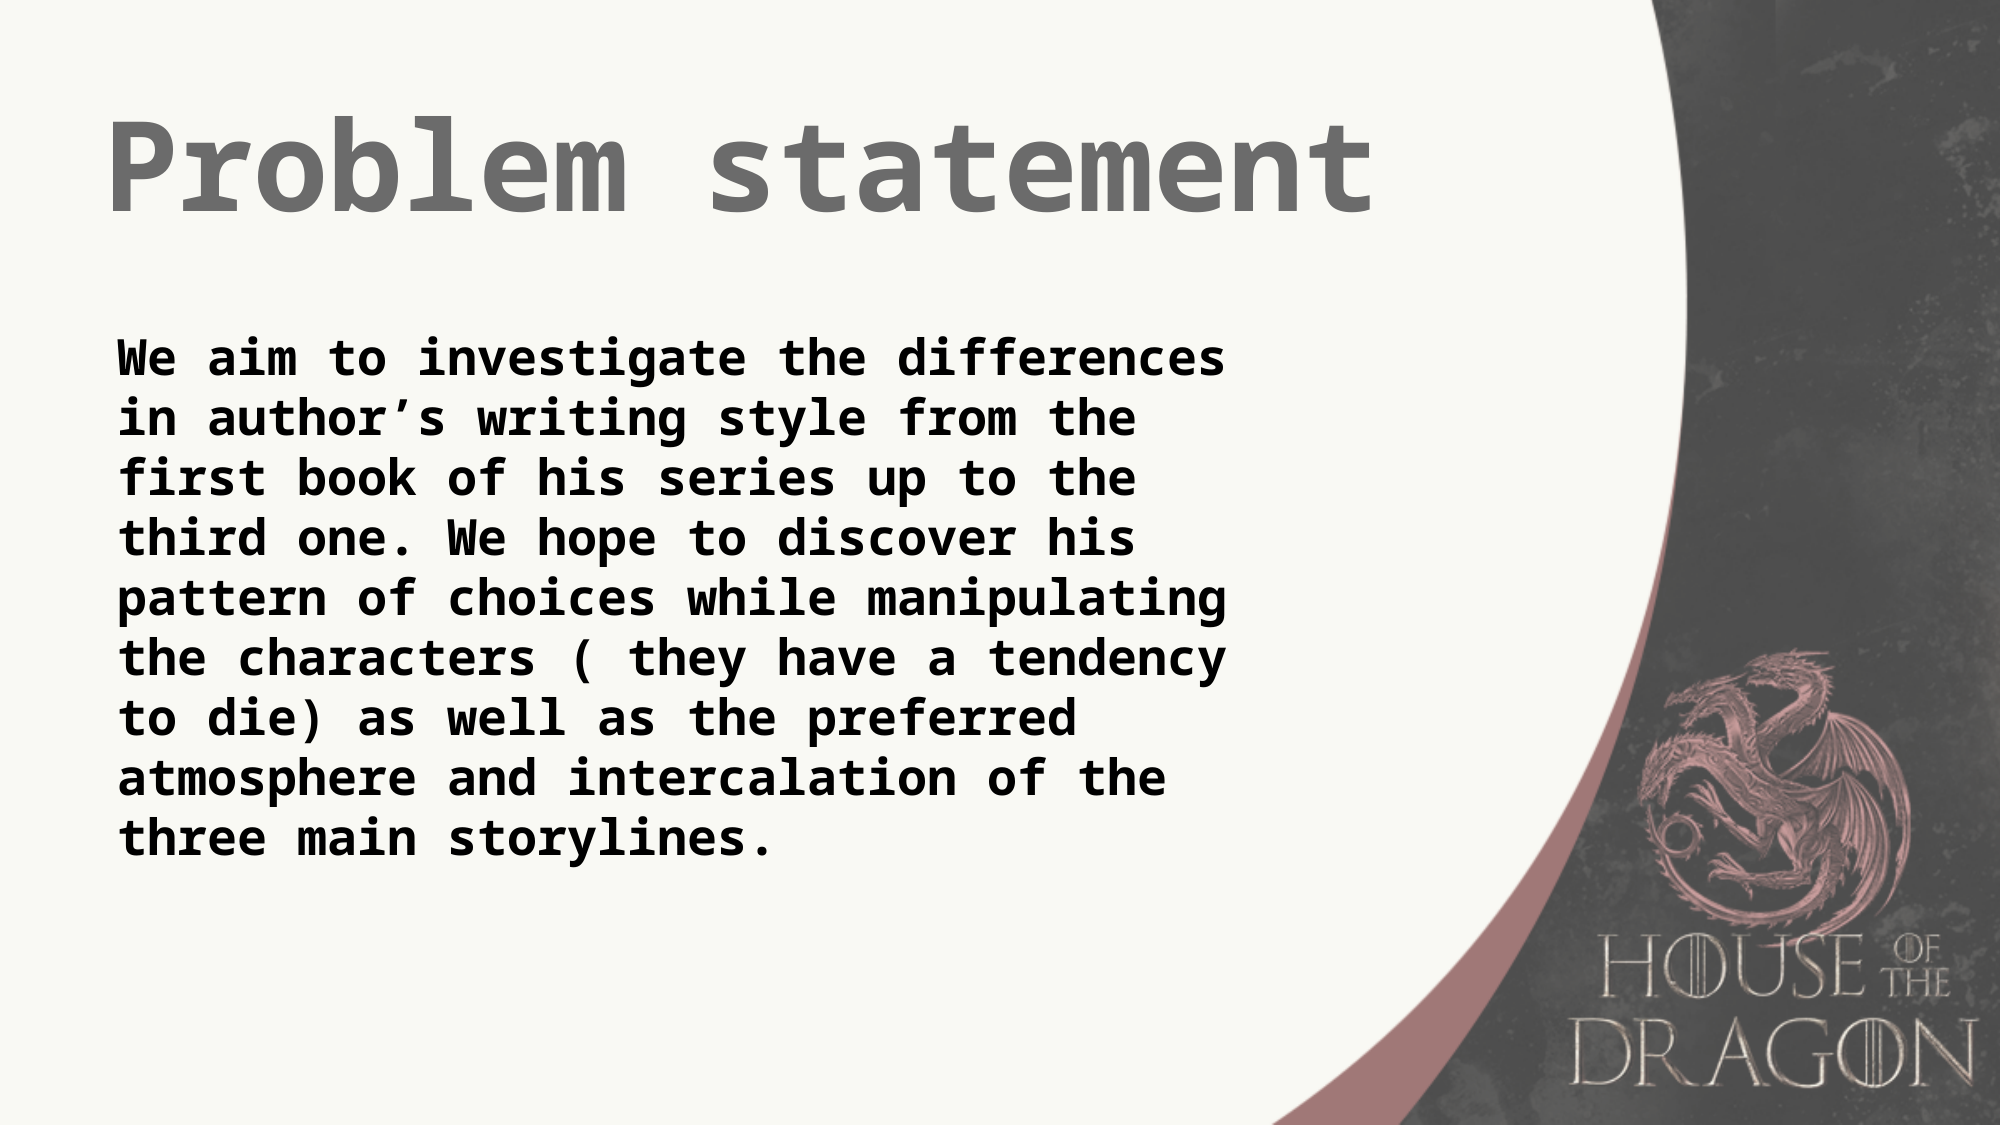

# Problem statement
We aim to investigate the differences in author’s writing style from the first book of his series up to the third one. We hope to discover his pattern of choices while manipulating the characters ( they have a tendency to die) as well as the preferred atmosphere and intercalation of the three main storylines.